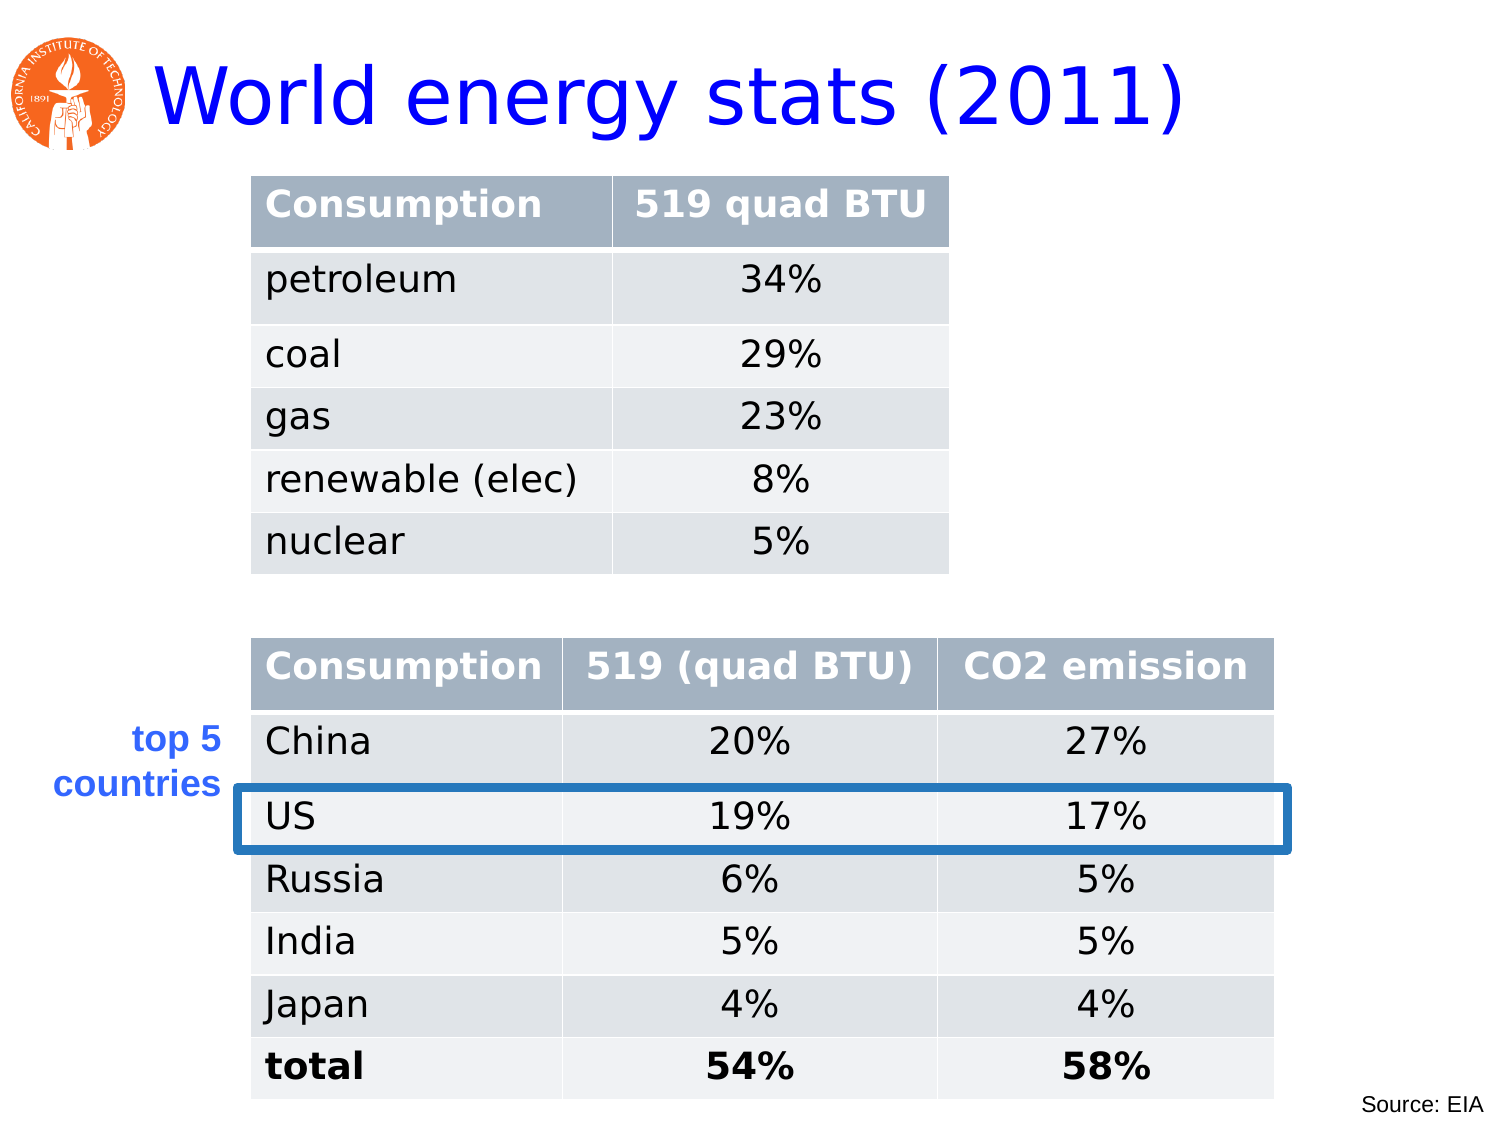

World energy stats (2011)
| Consumption | 519 quad BTU |
| --- | --- |
| petroleum | 34% |
| coal | 29% |
| gas | 23% |
| renewable (elec) | 8% |
| nuclear | 5% |
| Consumption | 519 (quad BTU) | CO2 emission |
| --- | --- | --- |
| China | 20% | 27% |
| US | 19% | 17% |
| Russia | 6% | 5% |
| India | 5% | 5% |
| Japan | 4% | 4% |
| total | 54% | 58% |
top 5
countries

Source: EIA